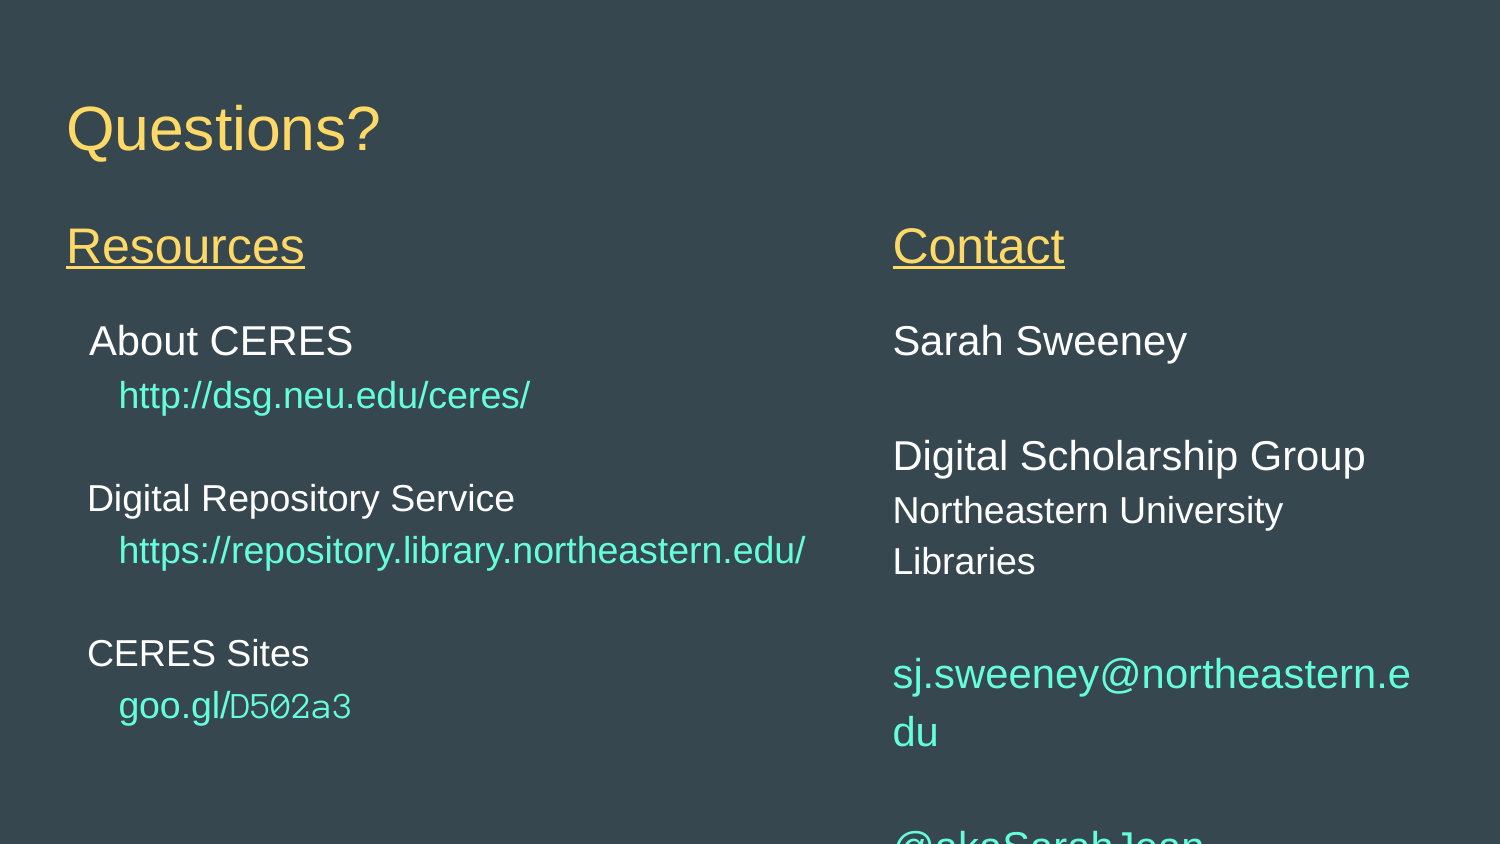

# Questions?
Resources
  About CERES
     http://dsg.neu.edu/ceres/

  Digital Repository Service
     https://repository.library.northeastern.edu/

  CERES Sites
     goo.gl/D502a3
Contact
Sarah Sweeney

Digital Scholarship Group
Northeastern University Libraries

sj.sweeney@northeastern.edu

@akaSarahJean